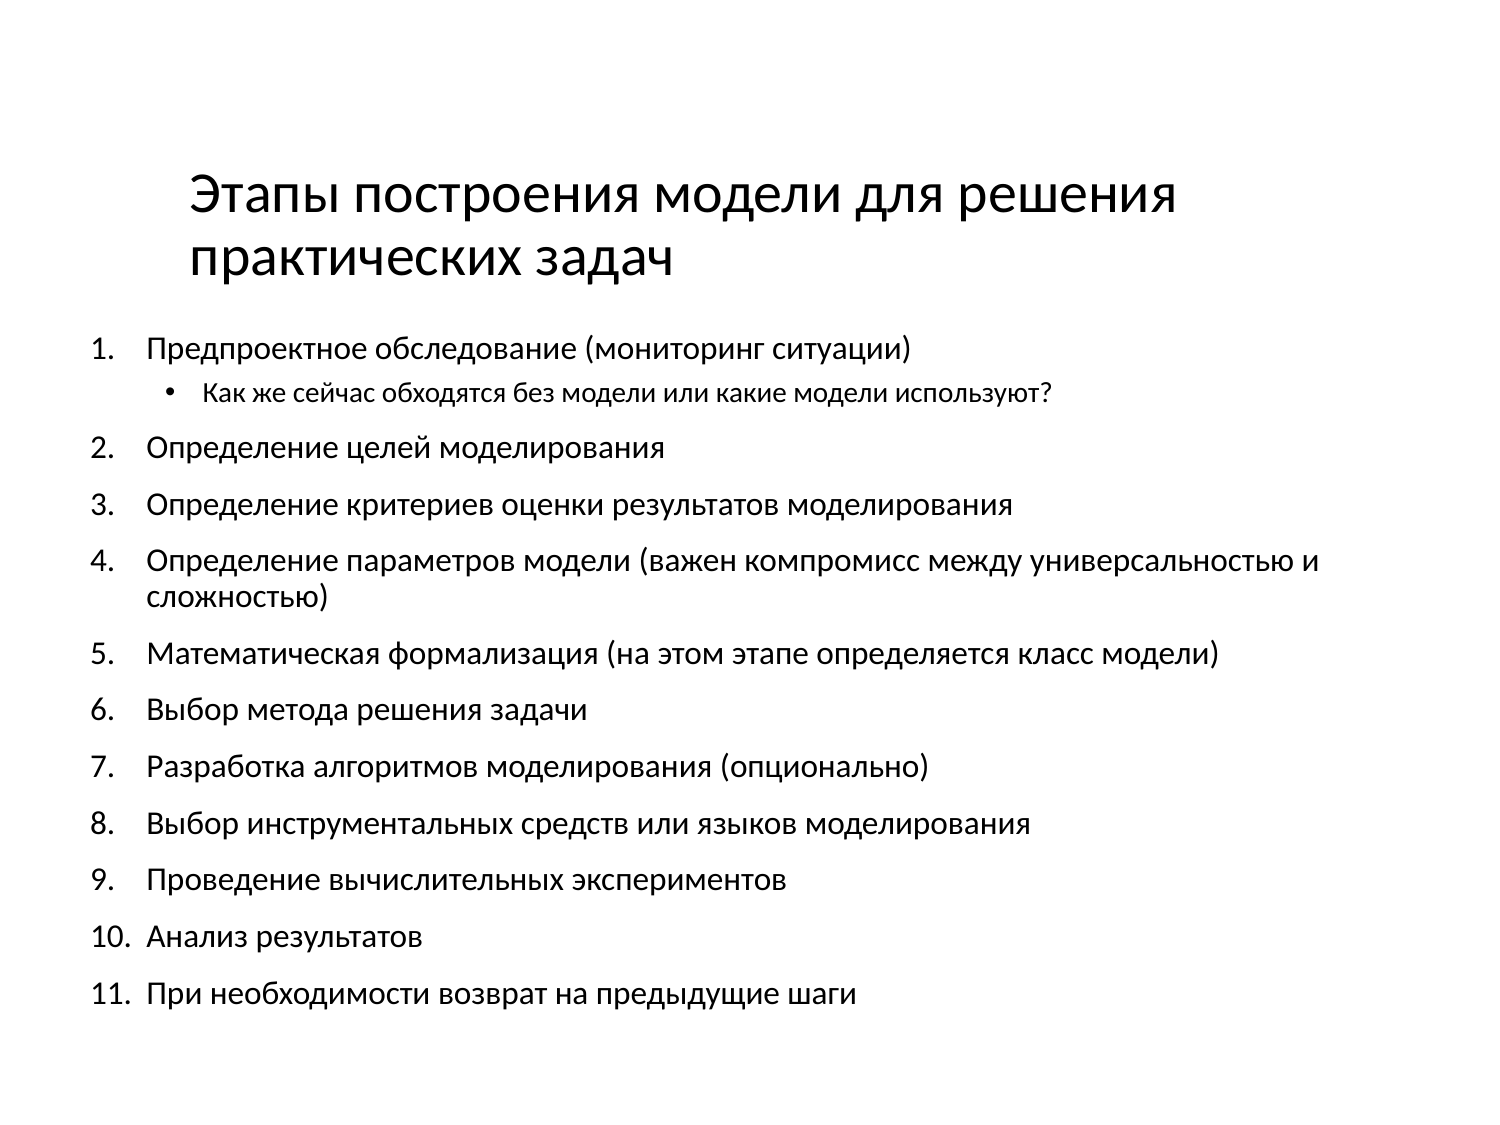

# Этапы построения модели для решения практических задач
Предпроектное обследование (мониторинг ситуации)
Как же сейчас обходятся без модели или какие модели используют?
Определение целей моделирования
Определение критериев оценки результатов моделирования
Определение параметров модели (важен компромисс между универсальностью и сложностью)
Математическая формализация (на этом этапе определяется класс модели)
Выбор метода решения задачи
Разработка алгоритмов моделирования (опционально)
Выбор инструментальных средств или языков моделирования
Проведение вычислительных экспериментов
Анализ результатов
При необходимости возврат на предыдущие шаги
10